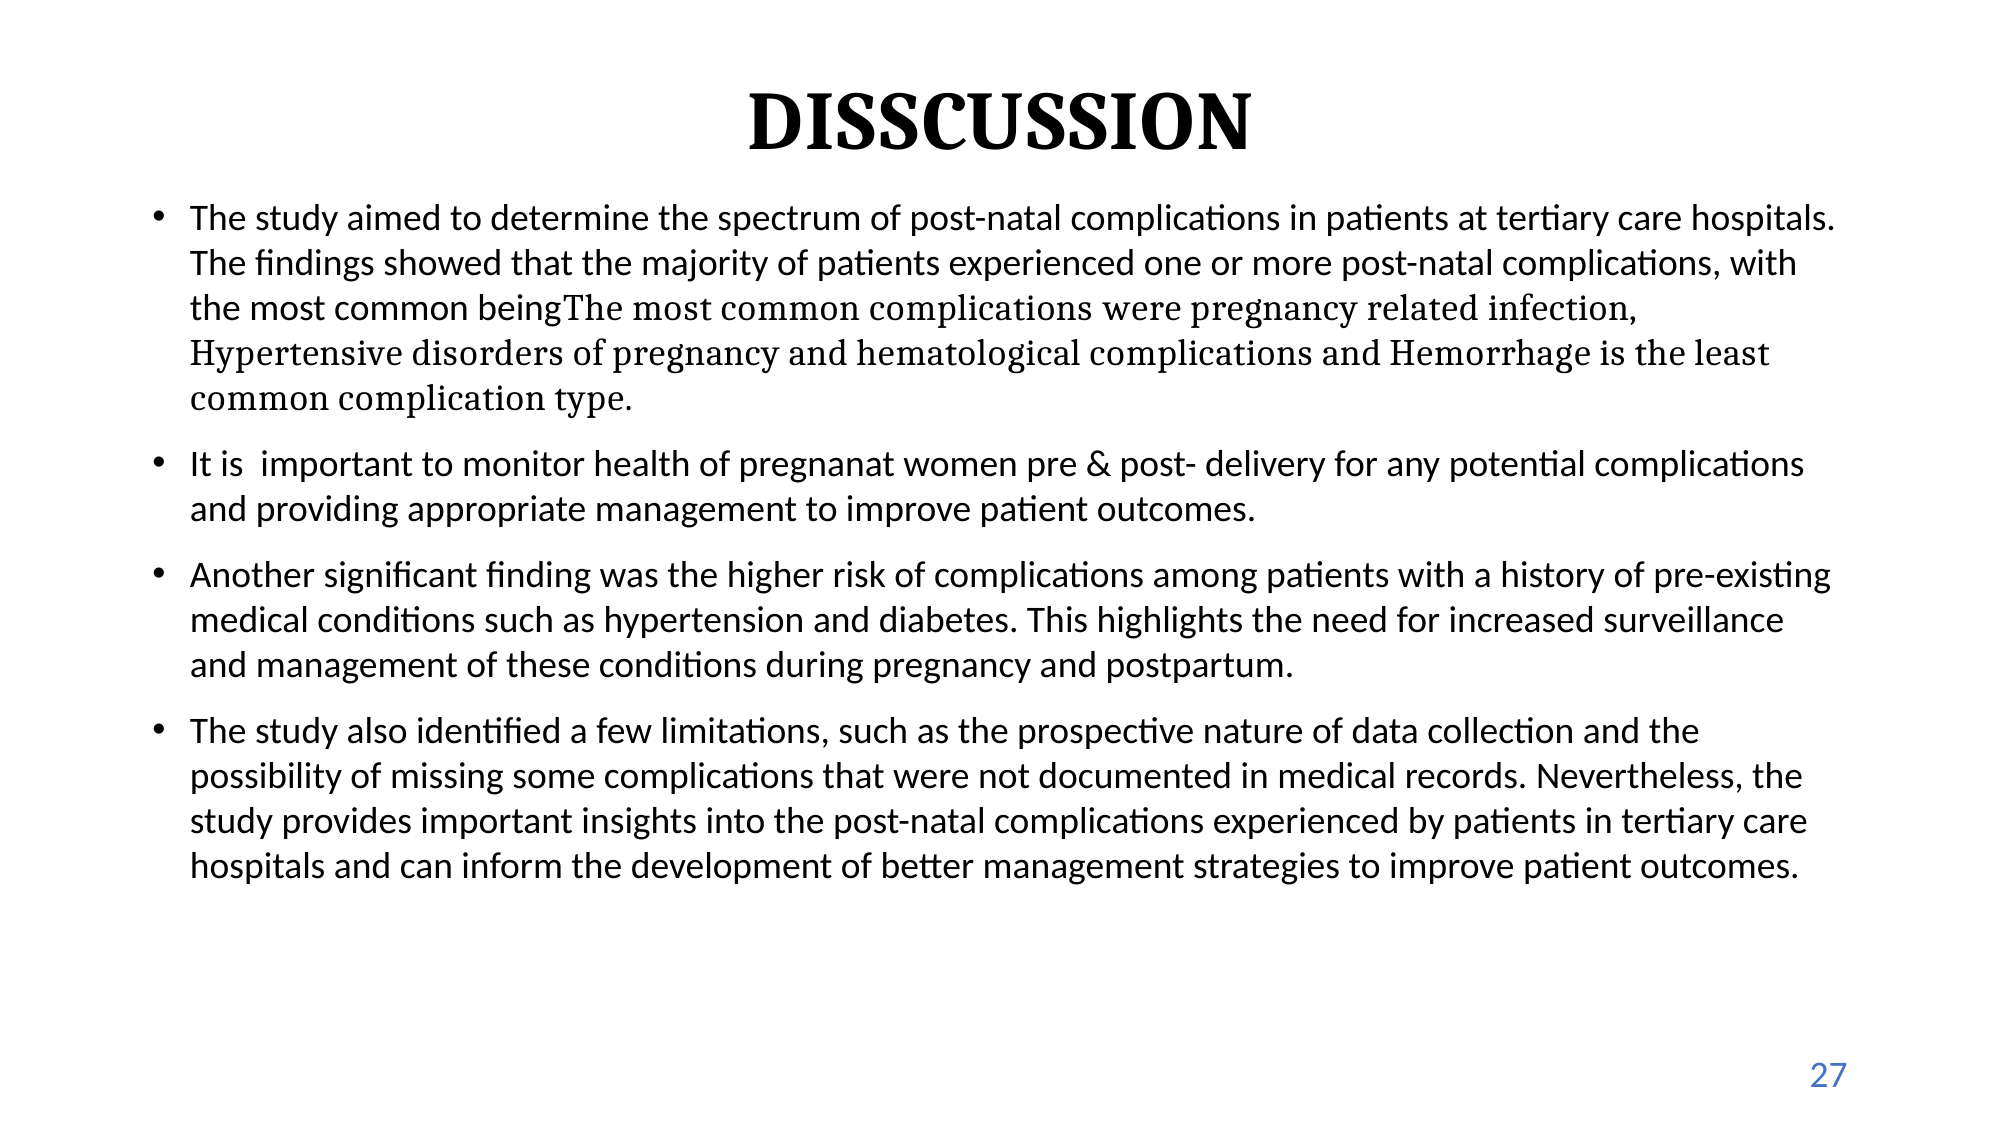

# DISSCUSSION
The study aimed to determine the spectrum of post-natal complications in patients at tertiary care hospitals. The findings showed that the majority of patients experienced one or more post-natal complications, with the most common beingThe most common complications were pregnancy related infection, Hypertensive disorders of pregnancy and hematological complications and Hemorrhage is the least common complication type.
It is  important to monitor health of pregnanat women pre & post- delivery for any potential complications and providing appropriate management to improve patient outcomes.
Another significant finding was the higher risk of complications among patients with a history of pre-existing medical conditions such as hypertension and diabetes. This highlights the need for increased surveillance and management of these conditions during pregnancy and postpartum.
The study also identified a few limitations, such as the prospective nature of data collection and the possibility of missing some complications that were not documented in medical records. Nevertheless, the study provides important insights into the post-natal complications experienced by patients in tertiary care hospitals and can inform the development of better management strategies to improve patient outcomes.

27